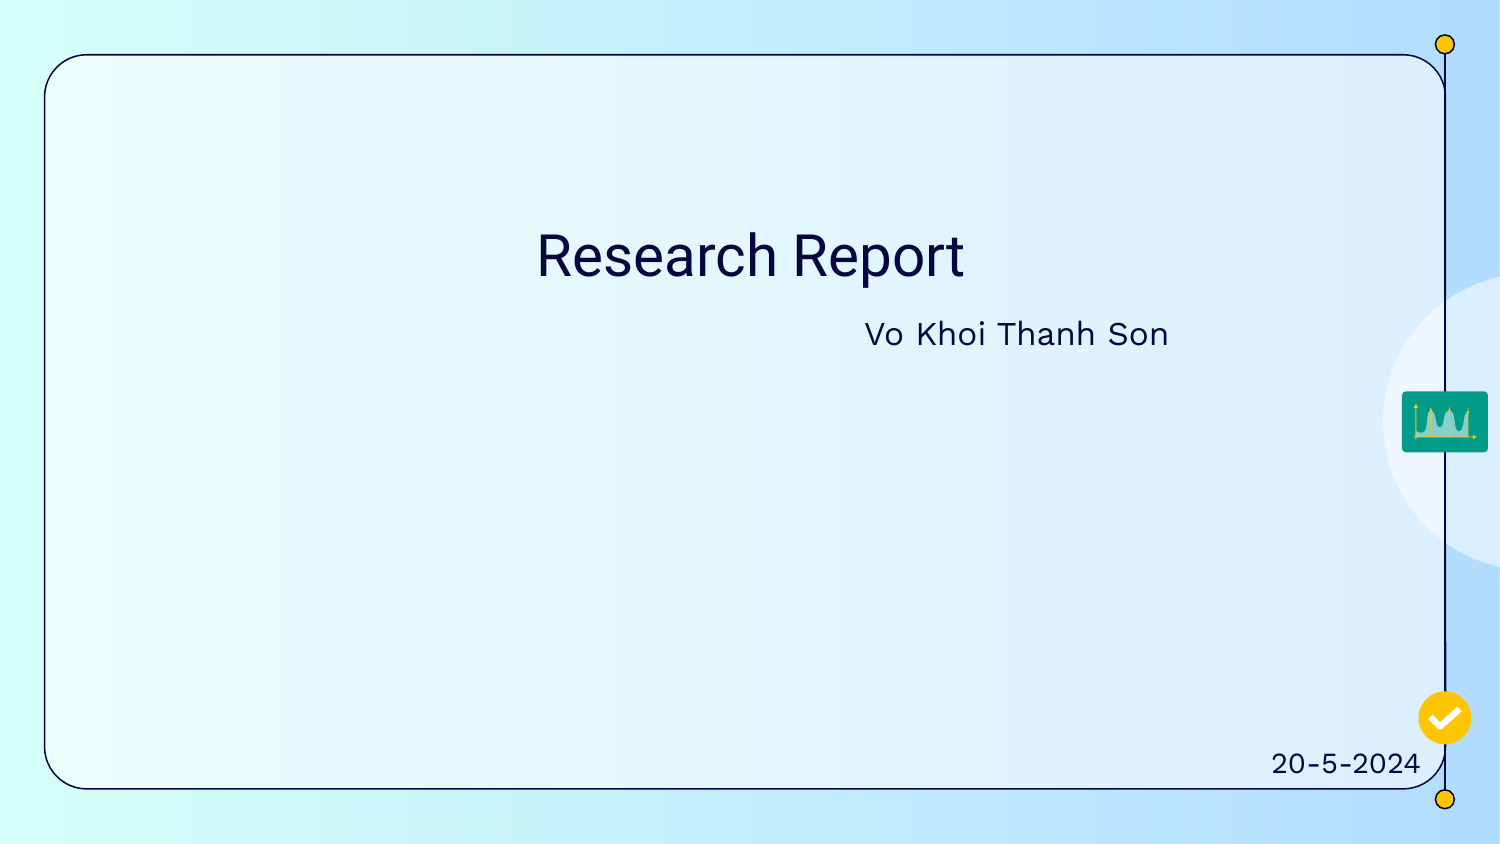

Research Report
Vo Khoi Thanh Son
20-5-2024